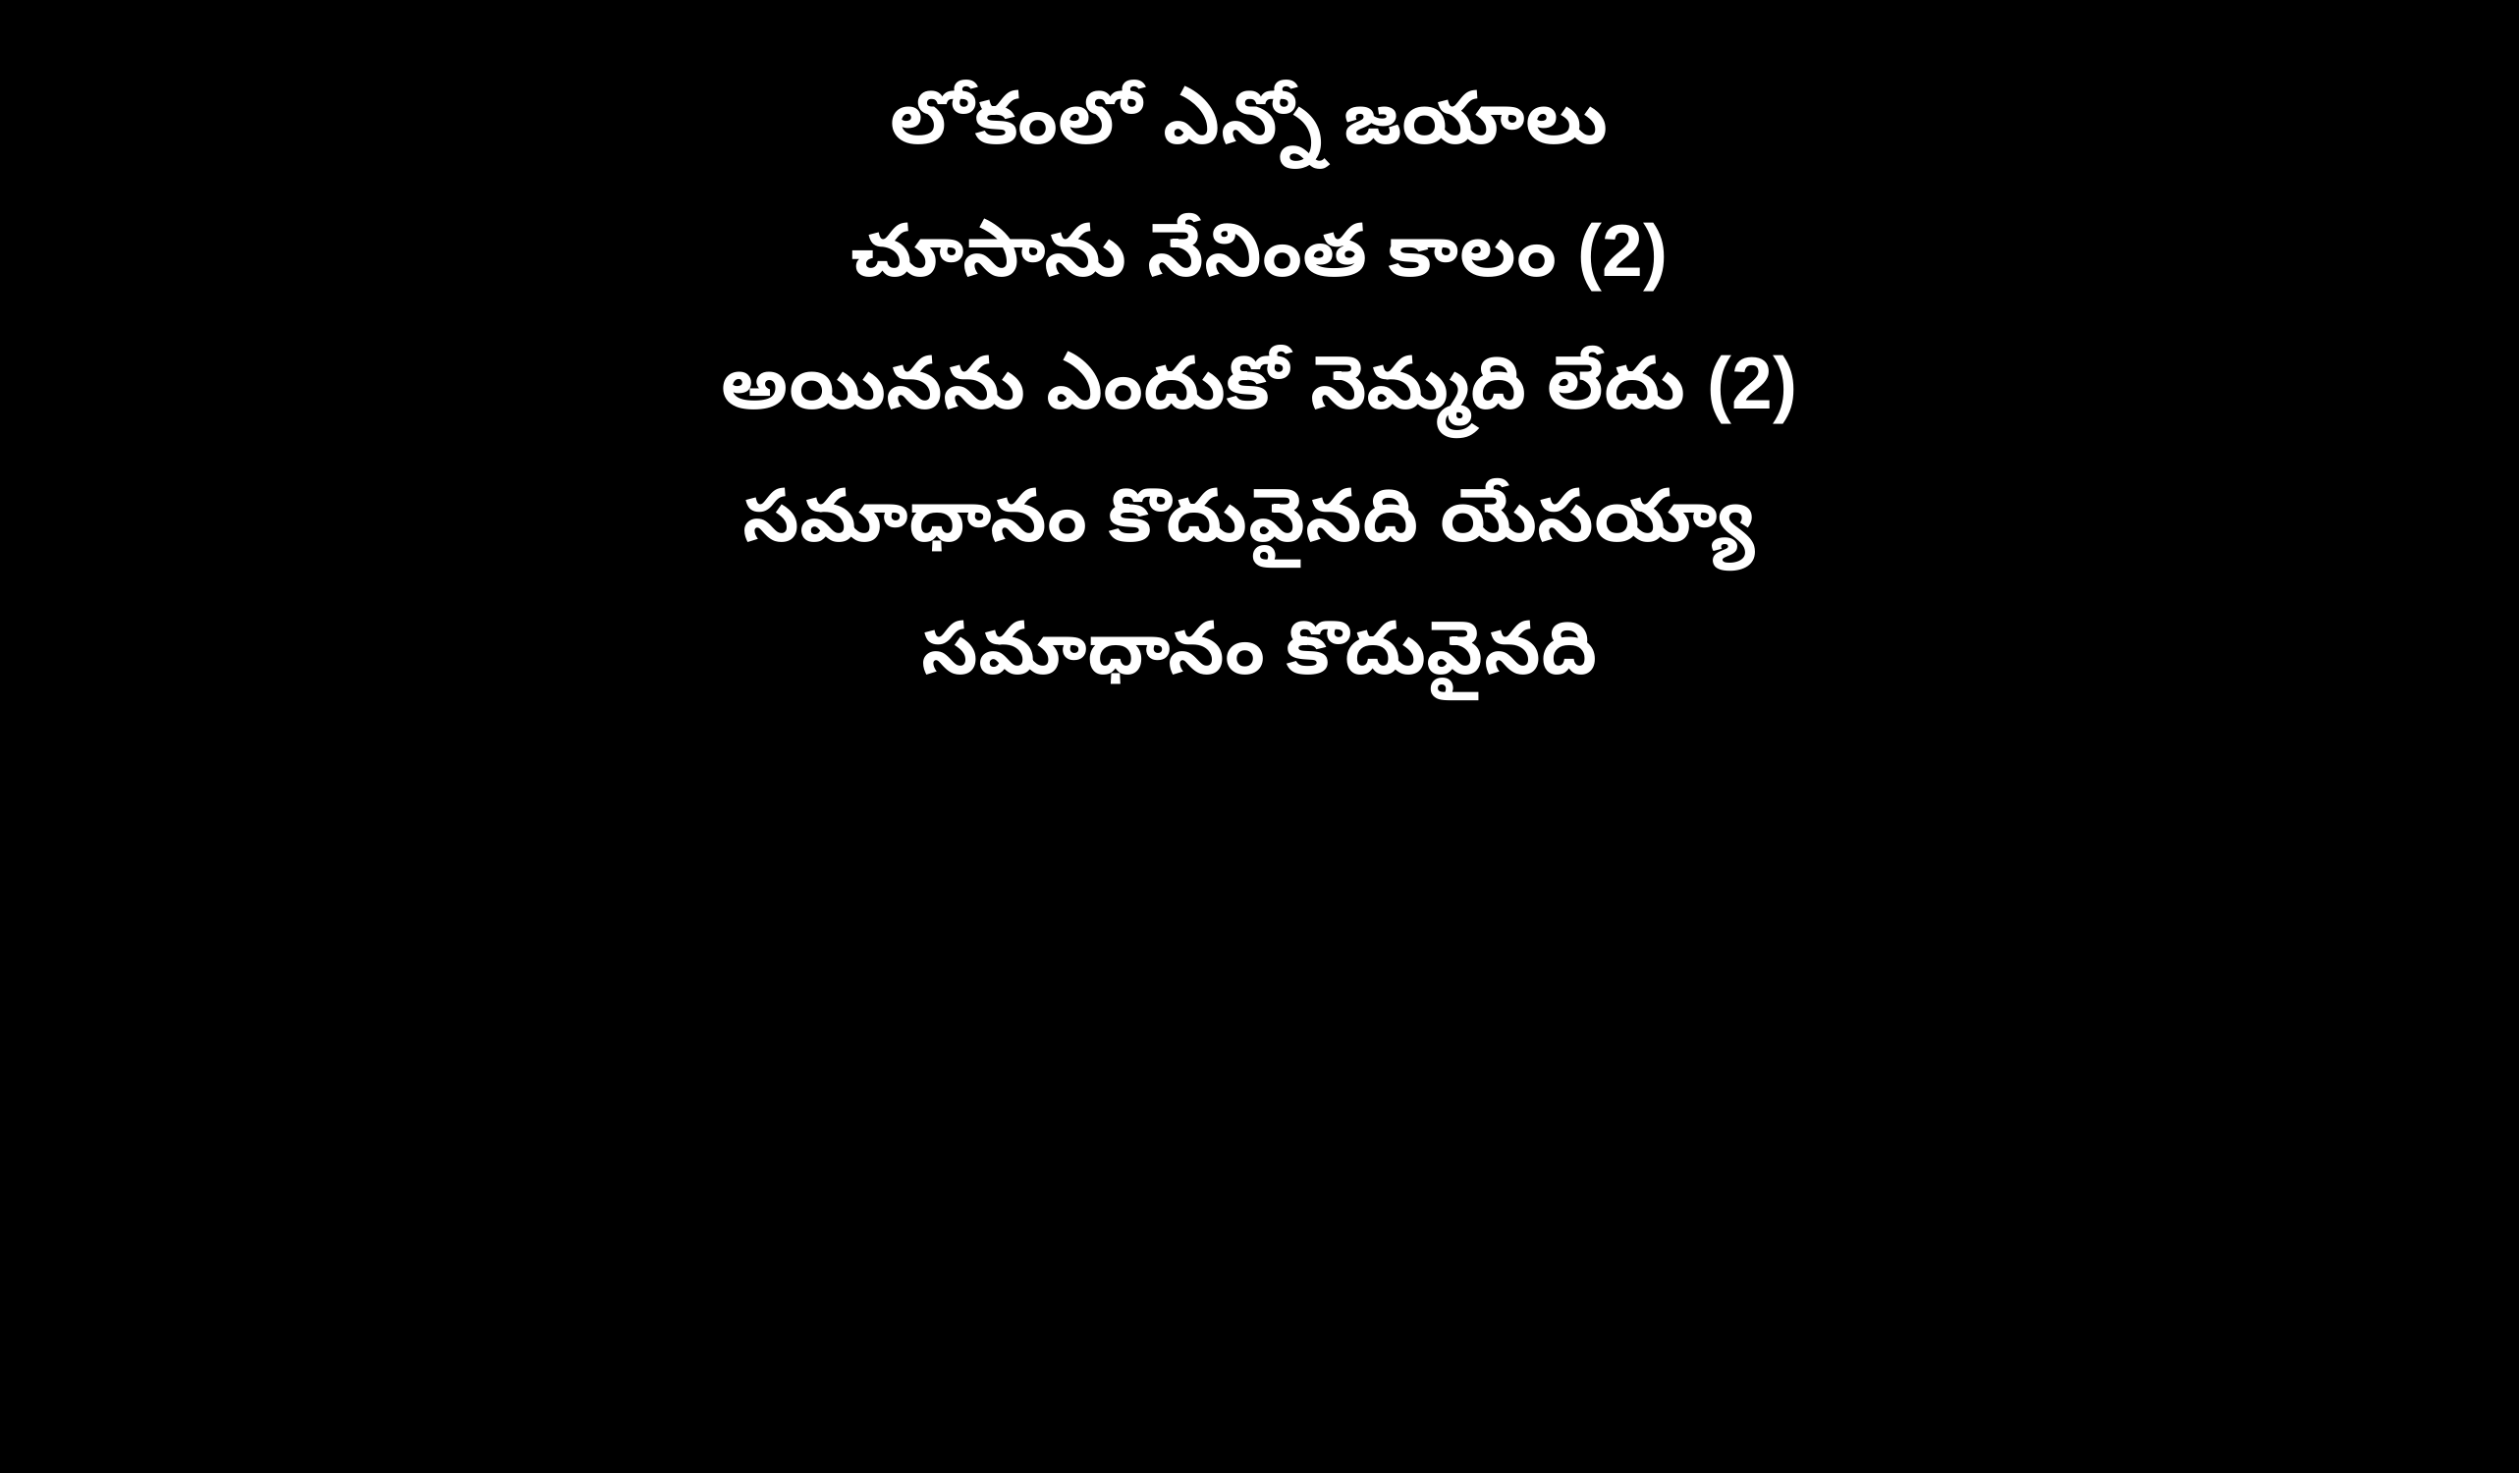

లోకంలో ఎన్నో జయాలు
చూసాను నేనింత కాలం (2)
అయినను ఎందుకో నెమ్మది లేదు (2)
సమాధానం కొదువైనది యేసయ్యా
సమాధానం కొదువైనది